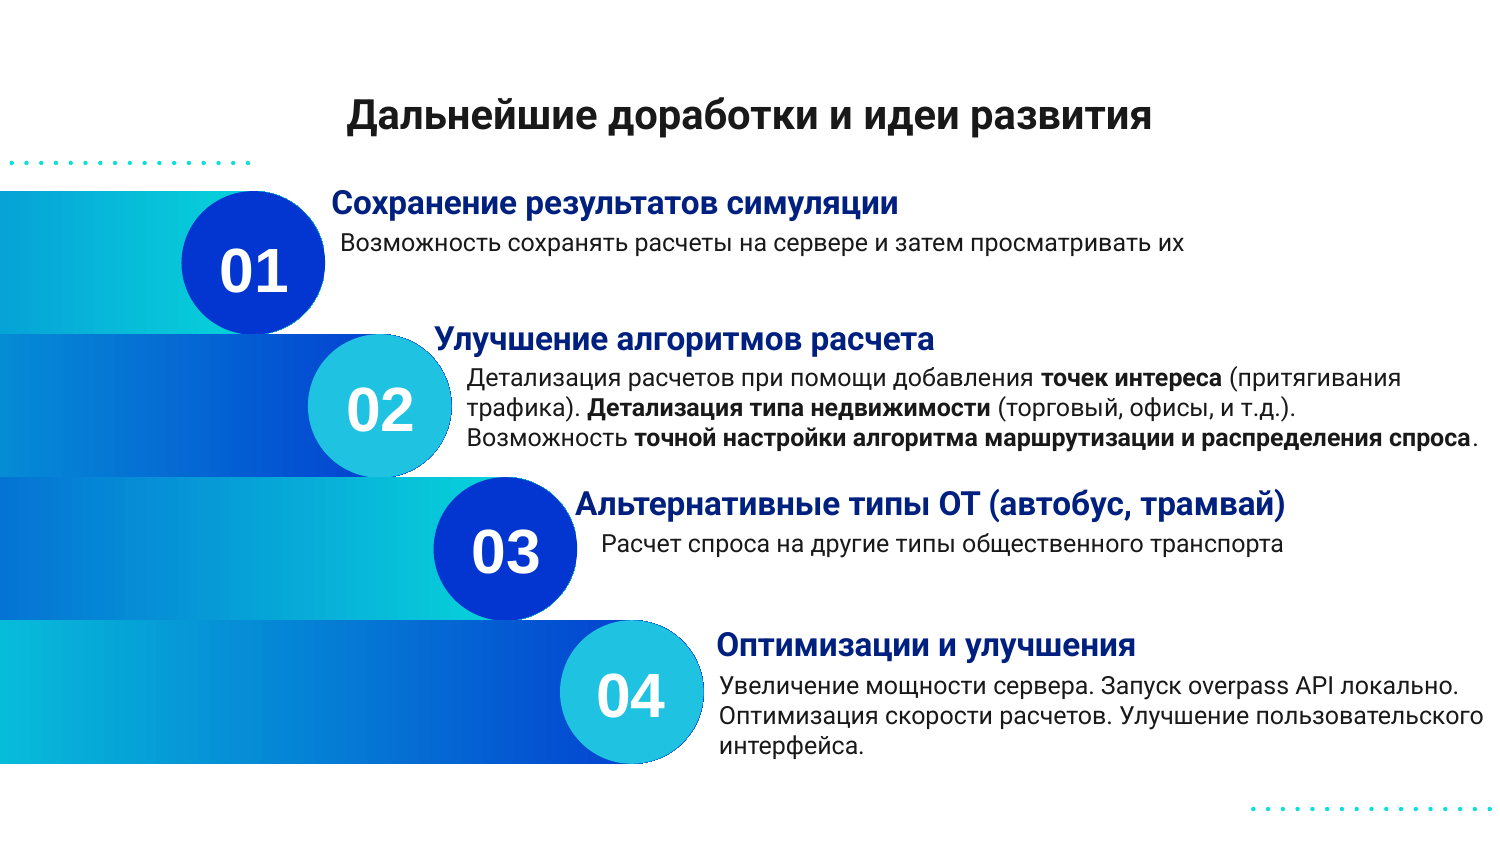

# Дальнейшие доработки и идеи развития

Сохранение результатов симуляции

Возможность сохранять расчеты на сервере и затем просматривать их
01
Улучшение алгоритмов расчета

Детализация расчетов при помощи добавления точек интереса (притягивания трафика). Детализация типа недвижимости (торговый, офисы, и т.д.).
Возможность точной настройки алгоритма маршрутизации и распределения спроса.

02
Альтернативные типы ОТ (автобус, трамвай)

03
   Расчет спроса на другие типы общественного транспорта
Оптимизации и улучшения

Увеличение мощности сервера. Запуск overpass API локально. Оптимизация скорости расчетов. Улучшение пользовательского интерфейса.

04